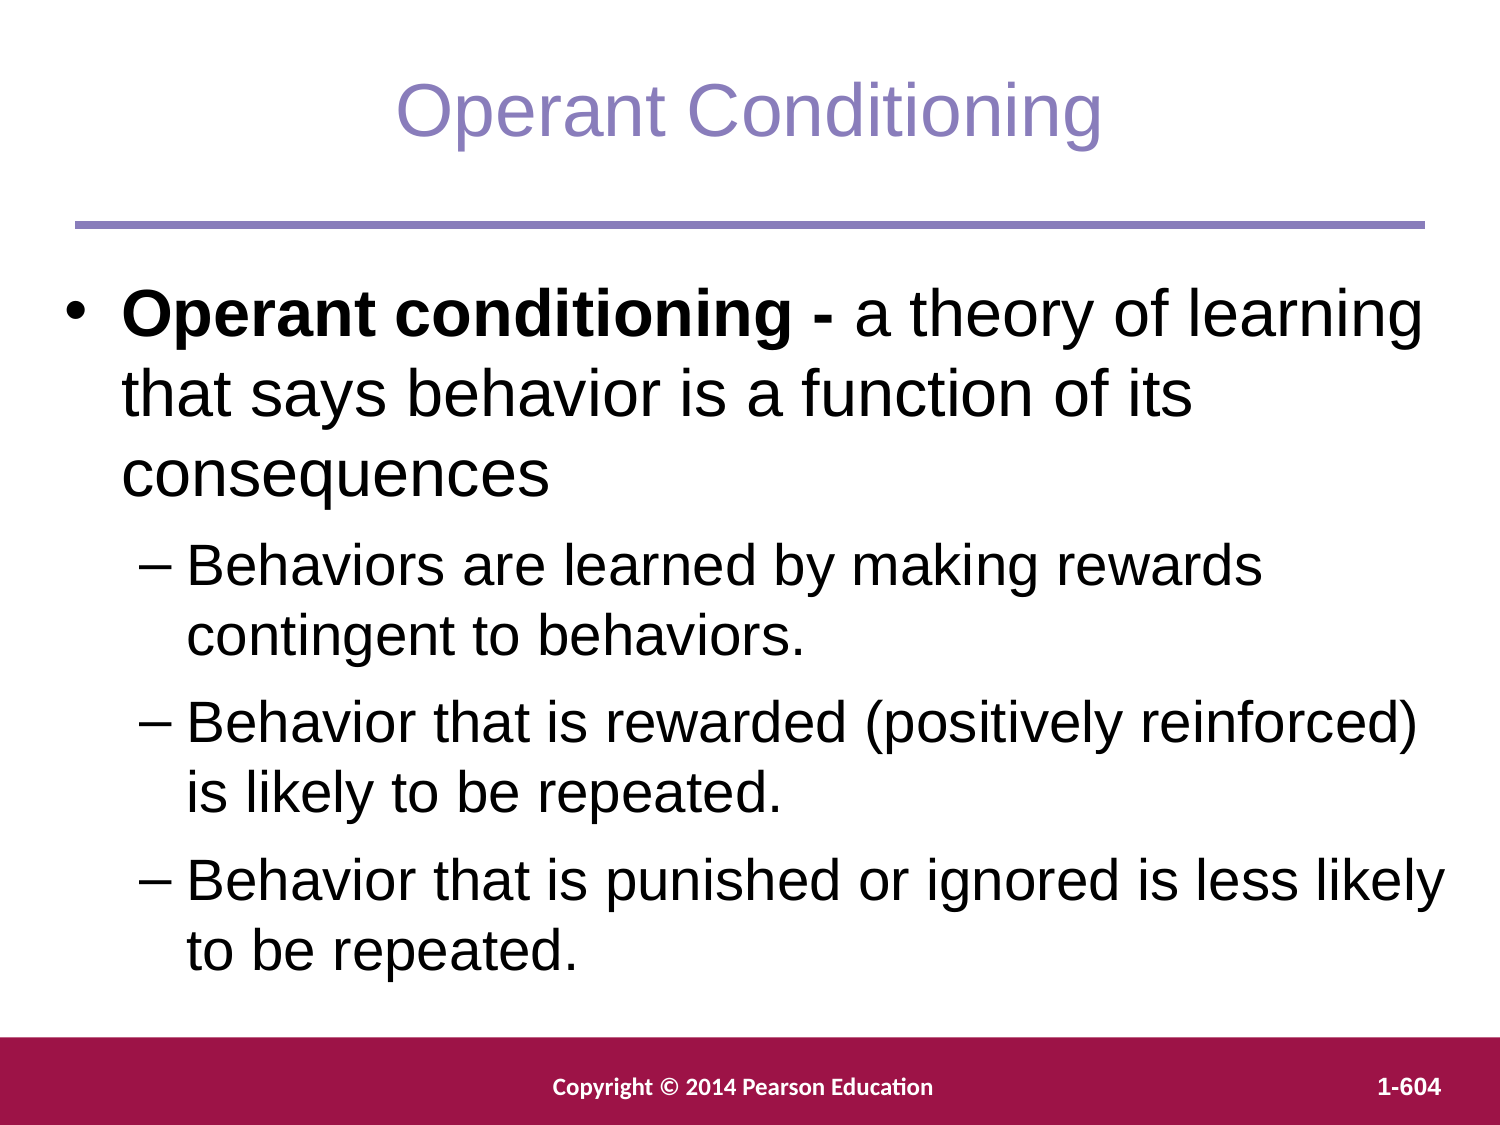

Operant Conditioning
Operant conditioning - a theory of learning that says behavior is a function of its consequences
Behaviors are learned by making rewards contingent to behaviors.
Behavior that is rewarded (positively reinforced) is likely to be repeated.
Behavior that is punished or ignored is less likely to be repeated.